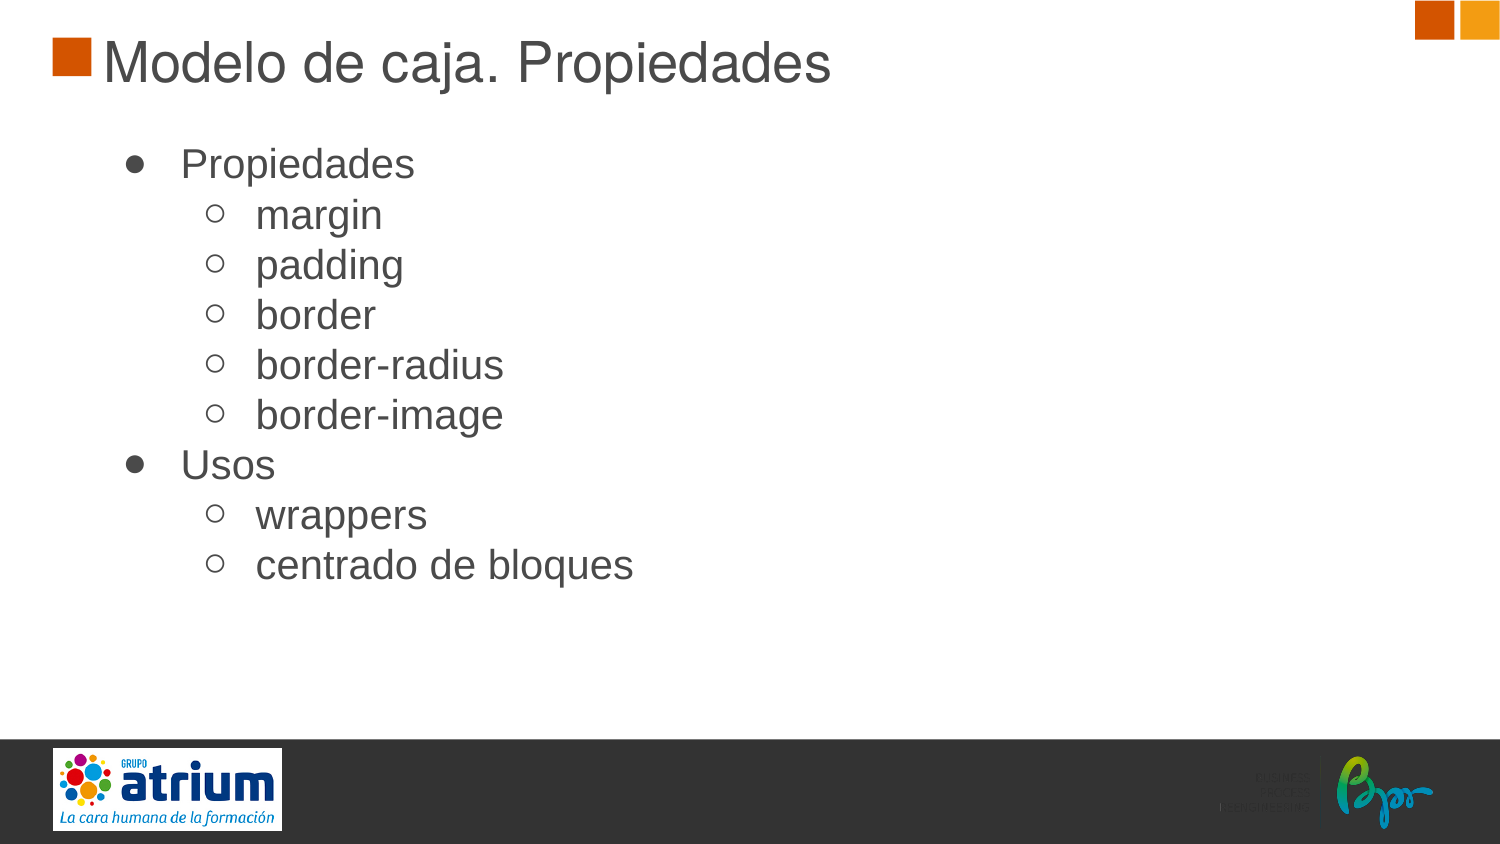

# Modelo de caja. Propiedades
Propiedades
margin
padding
border
border-radius
border-image
Usos
wrappers
centrado de bloques